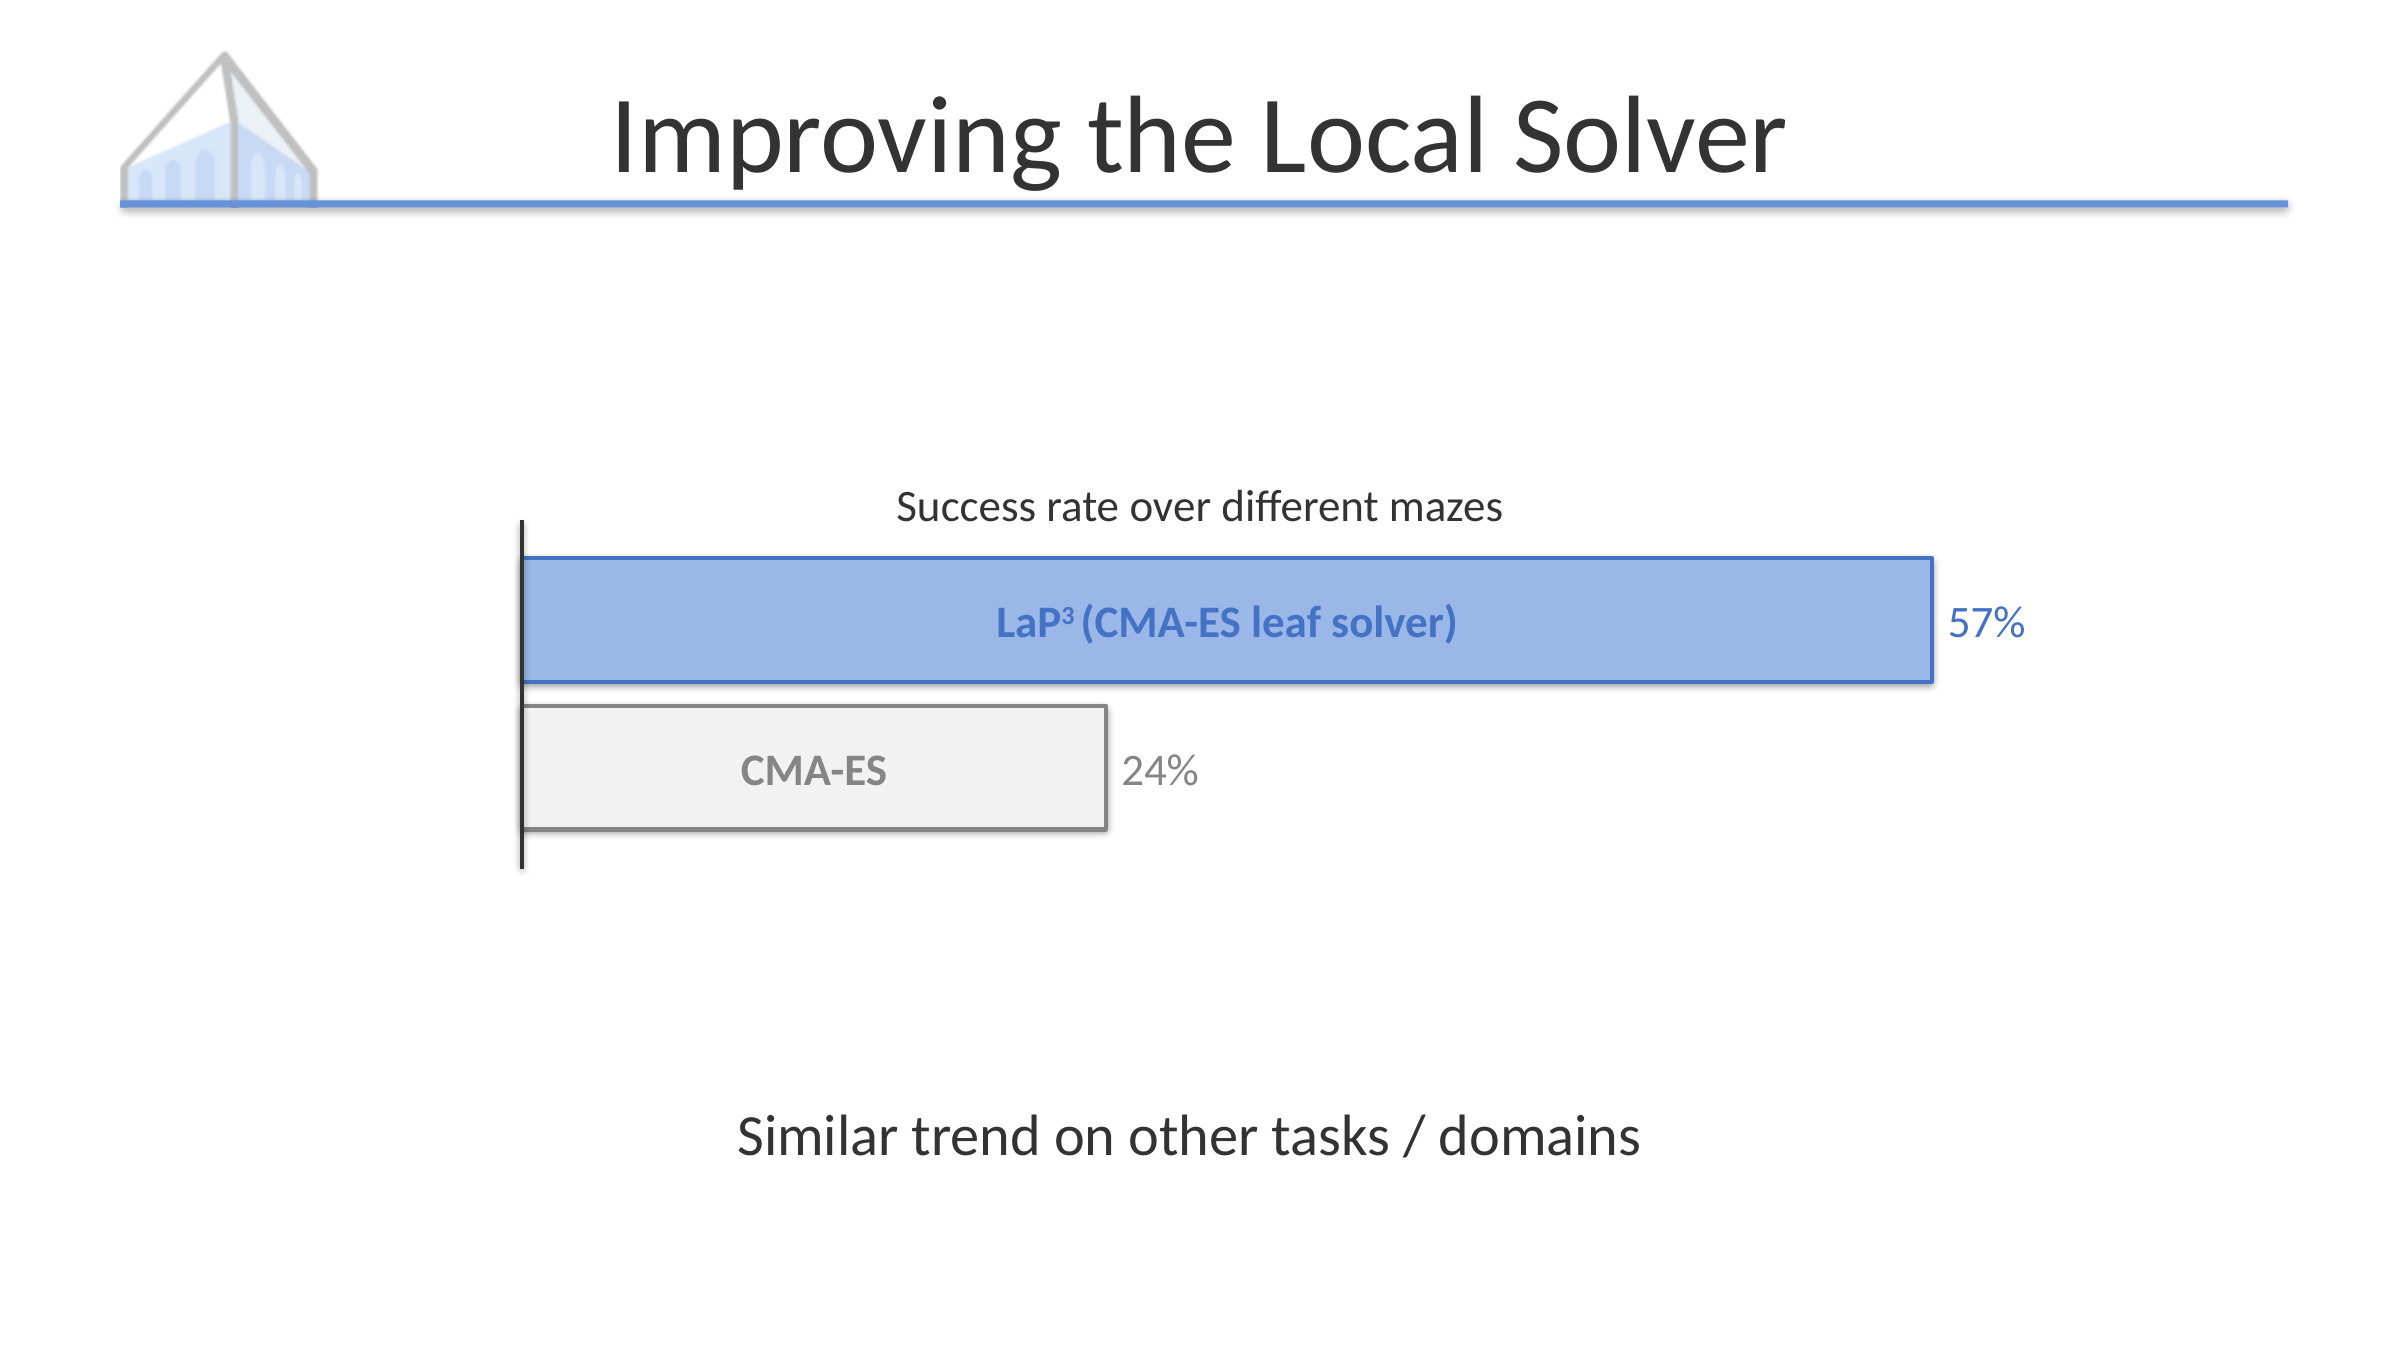

# Improving the Local Solver
Success rate over different mazes
LaP3 (CMA-ES leaf solver)
57%
CMA-ES
24%
Similar trend on other tasks / domains